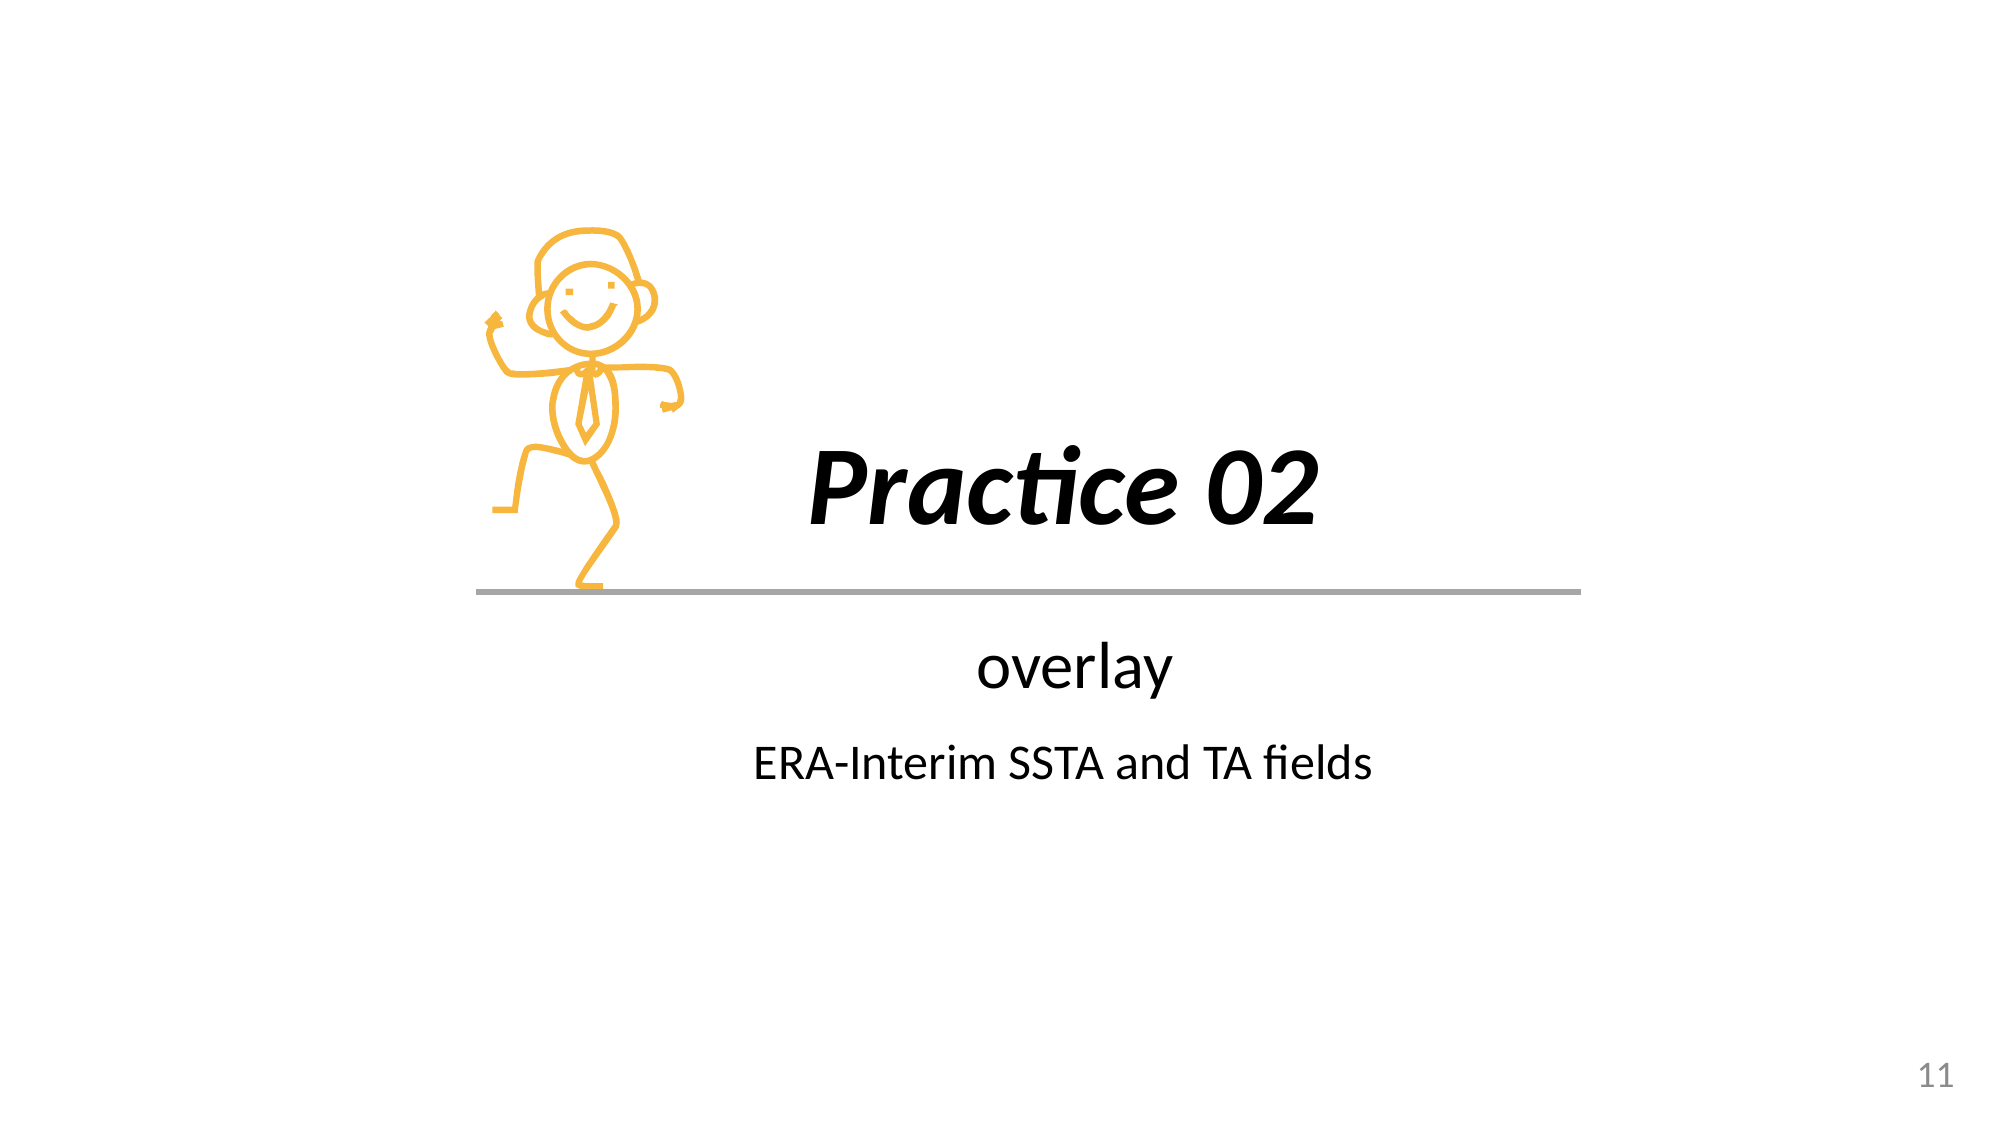

Practice 02
overlay
ERA-Interim SSTA and TA fields
11